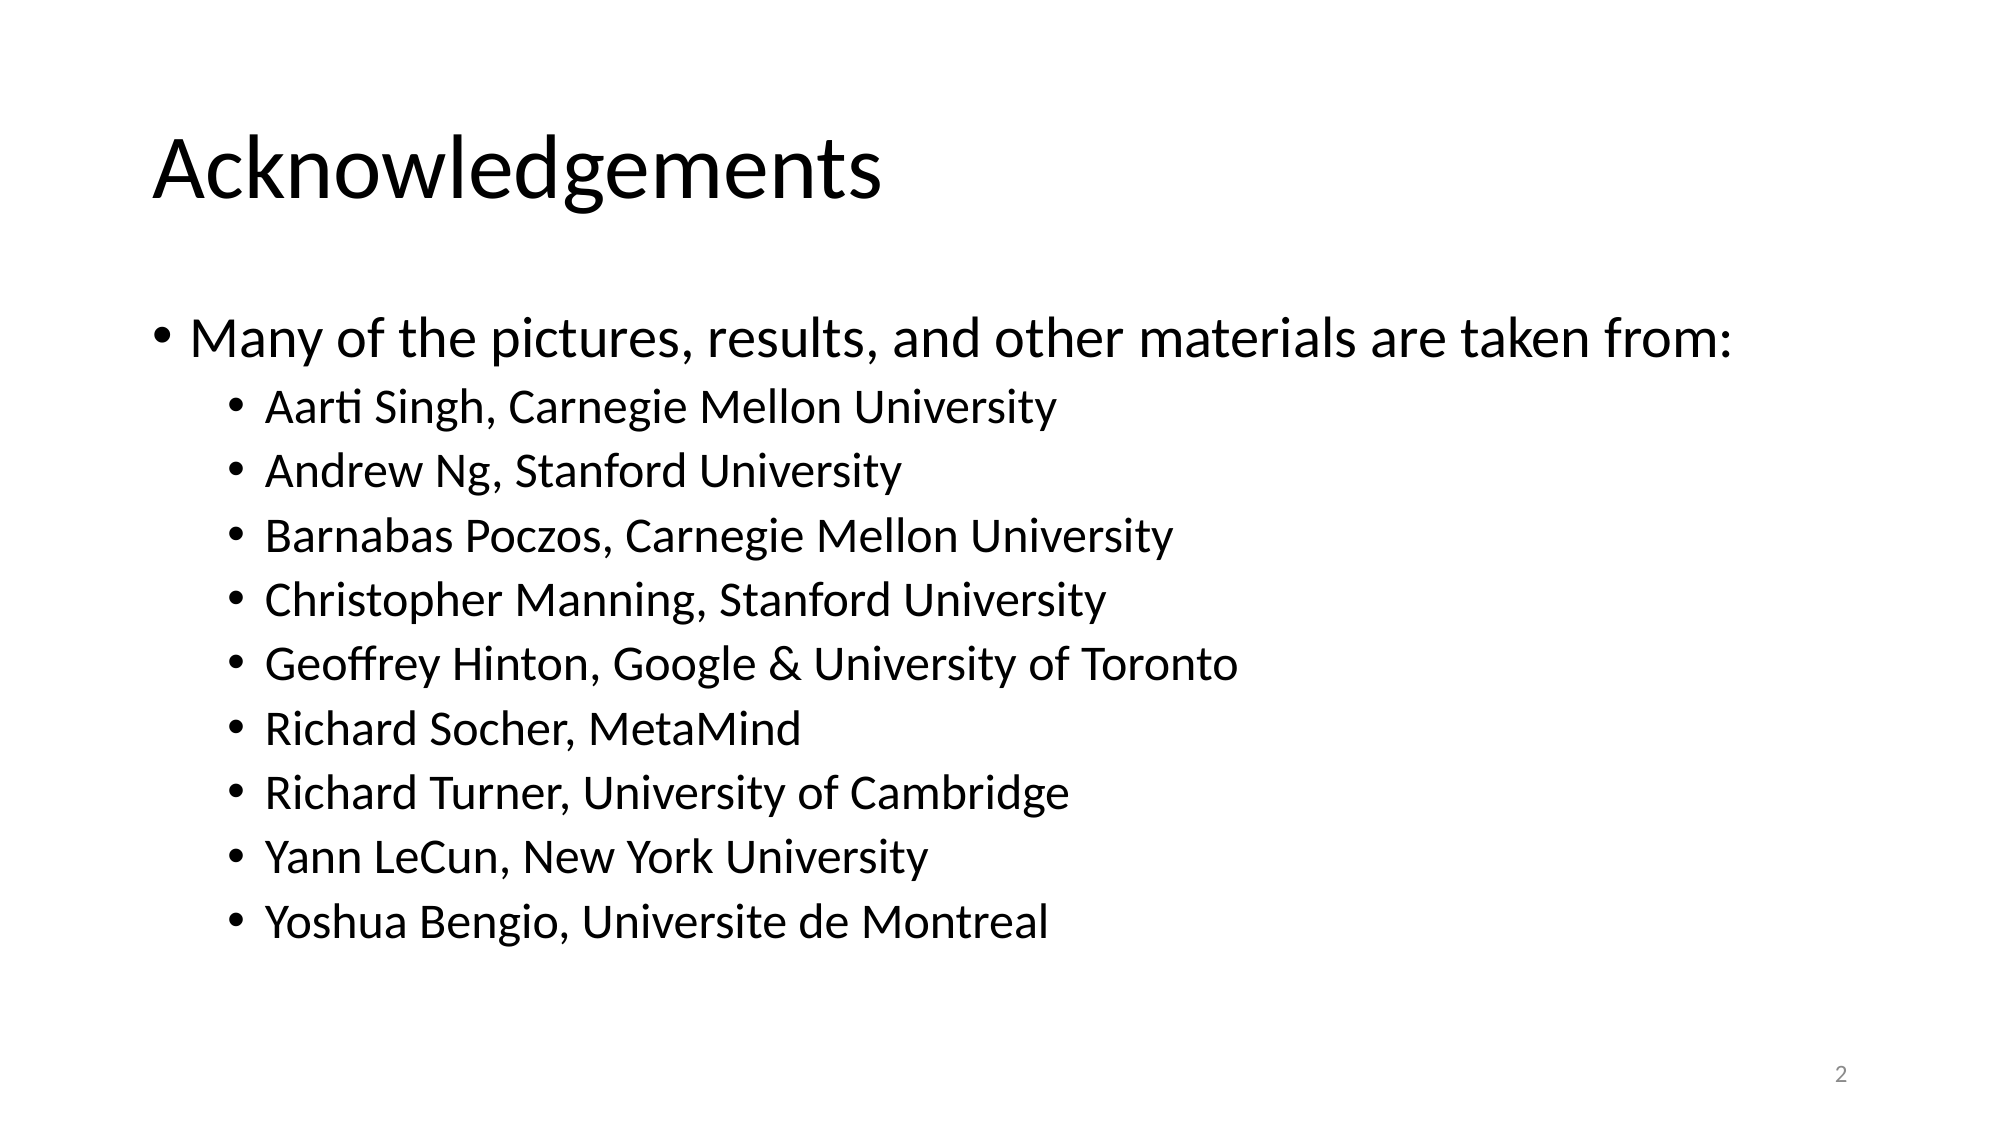

# Acknowledgements
Many of the pictures, results, and other materials are taken from:
Aarti Singh, Carnegie Mellon University
Andrew Ng, Stanford University
Barnabas Poczos, Carnegie Mellon University
Christopher Manning, Stanford University
Geoffrey Hinton, Google & University of Toronto
Richard Socher, MetaMind
Richard Turner, University of Cambridge
Yann LeCun, New York University
Yoshua Bengio, Universite de Montreal

2